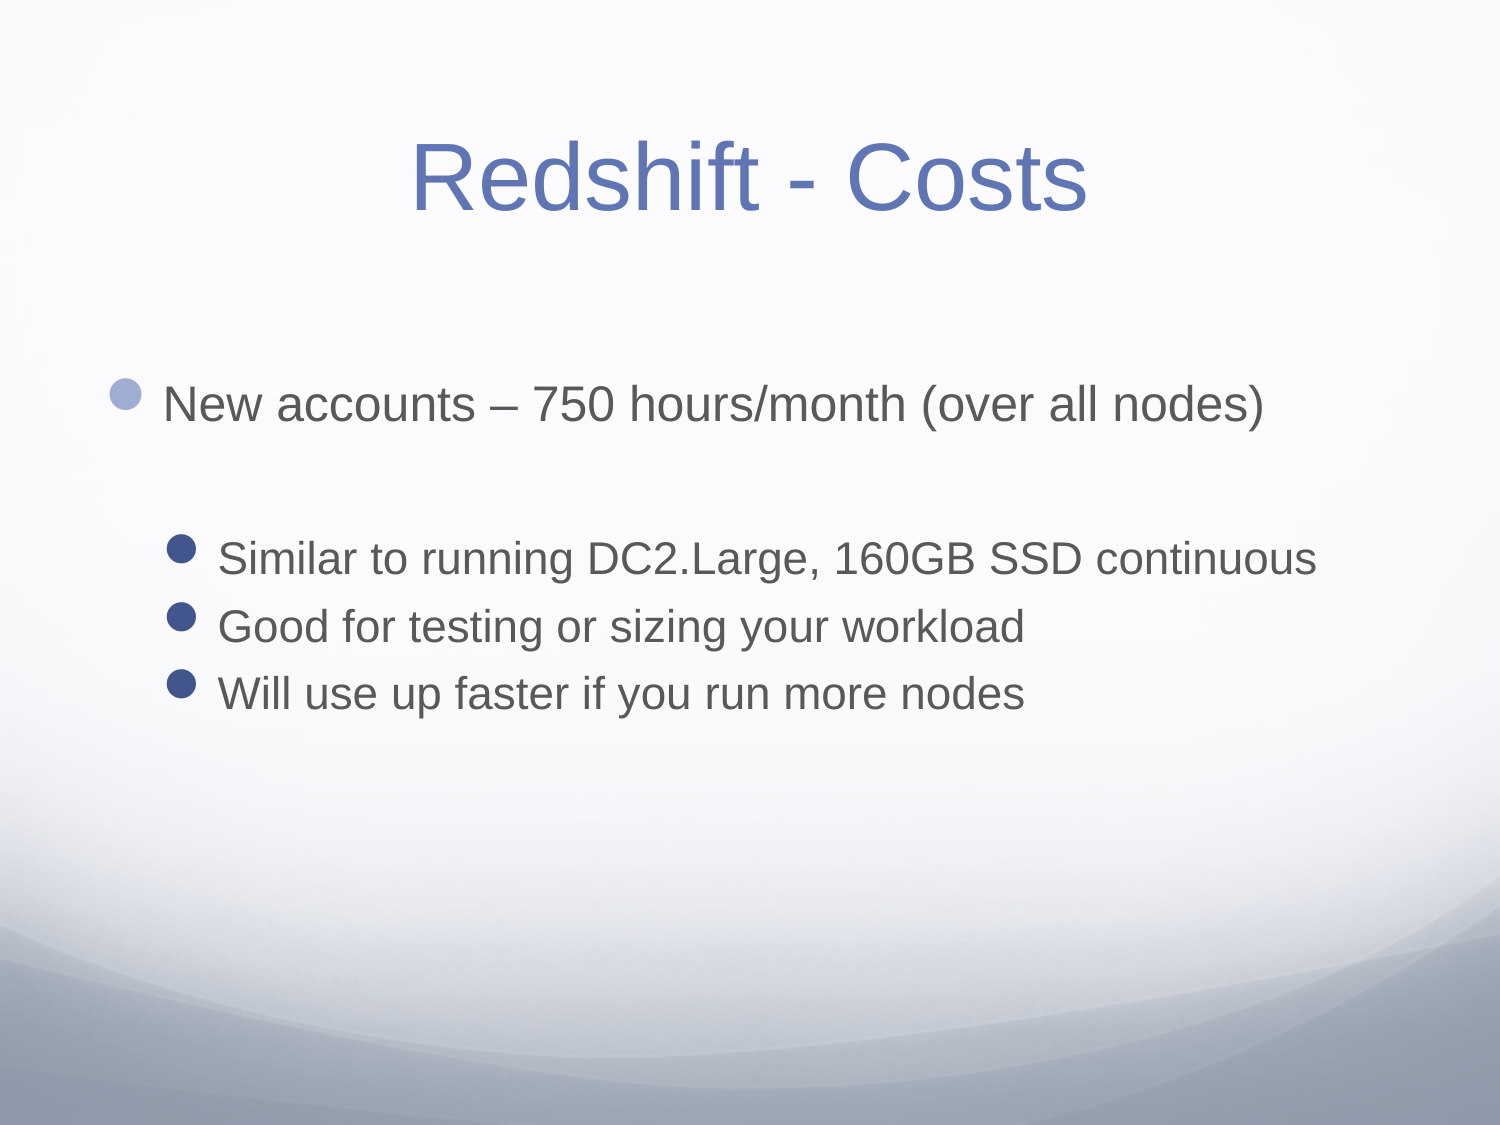

# Redshift - Costs

New accounts – 750 hours/month (over all nodes)

Similar to running DC2.Large, 160GB SSD continuous
Good for testing or sizing your workload
Will use up faster if you run more nodes